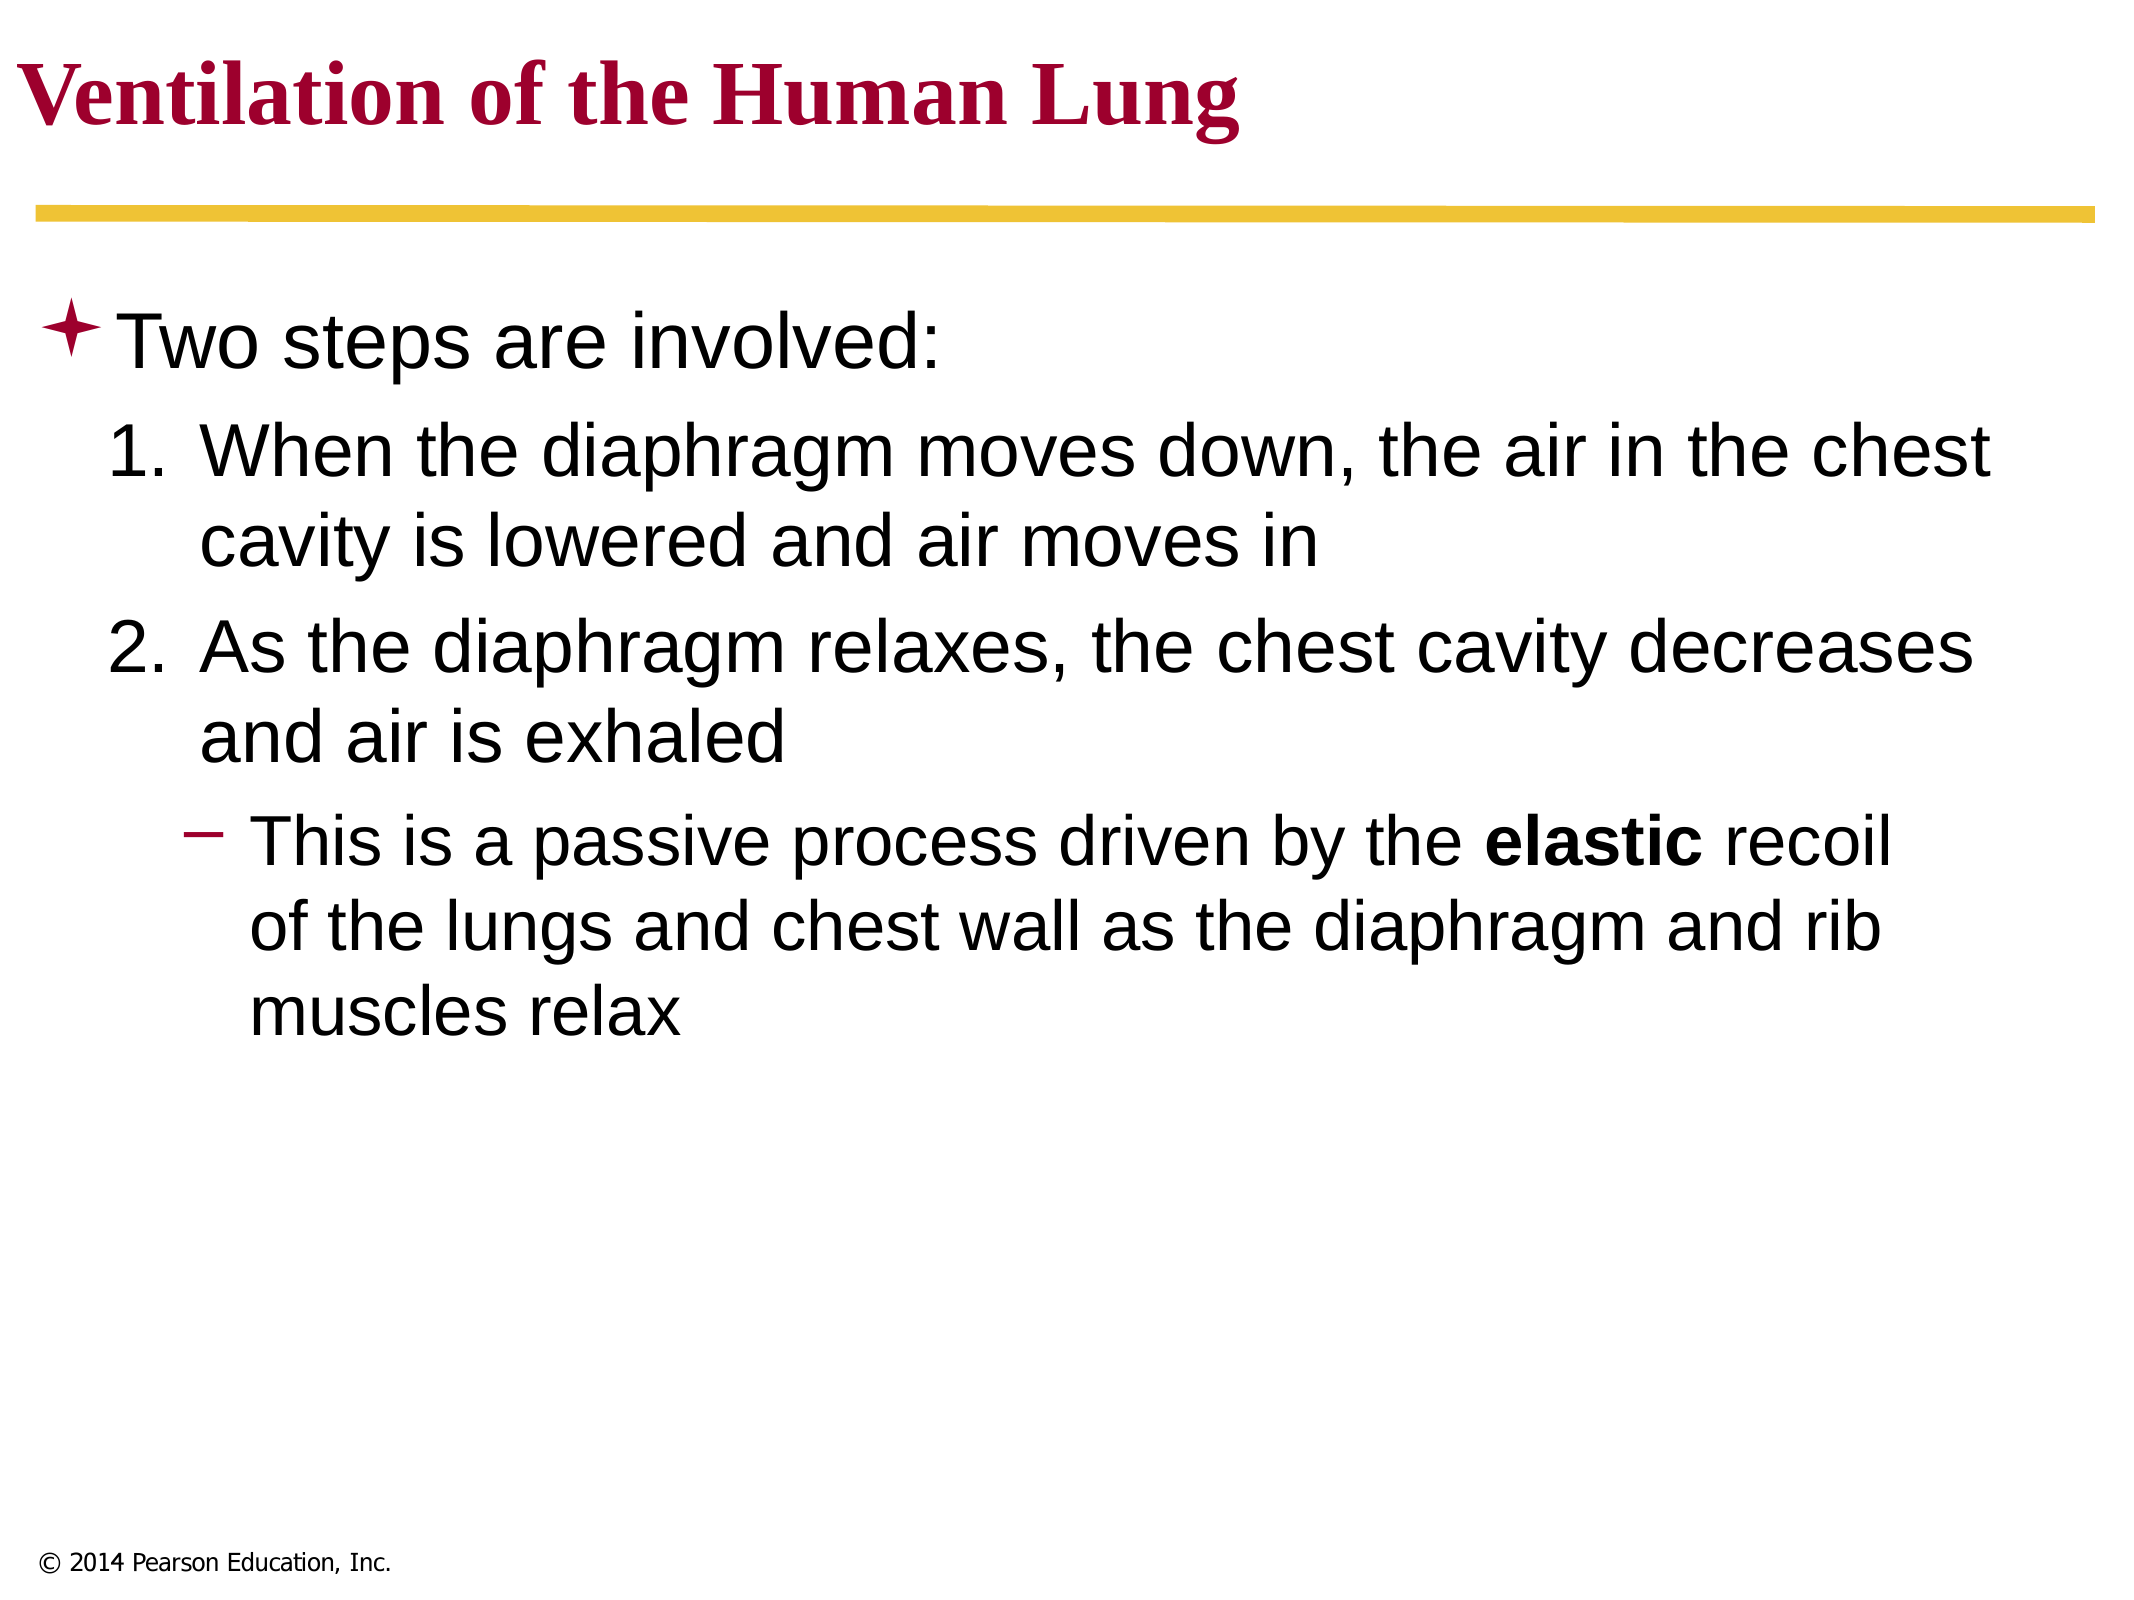

Ventilation of the Human Lung

Two steps are involved:
When the diaphragm moves down, the air in the chest cavity is lowered and air moves in
As the diaphragm relaxes, the chest cavity decreases and air is exhaled
This is a passive process driven by the elastic recoil
of the lungs and chest wall as the diaphragm and rib muscles relax